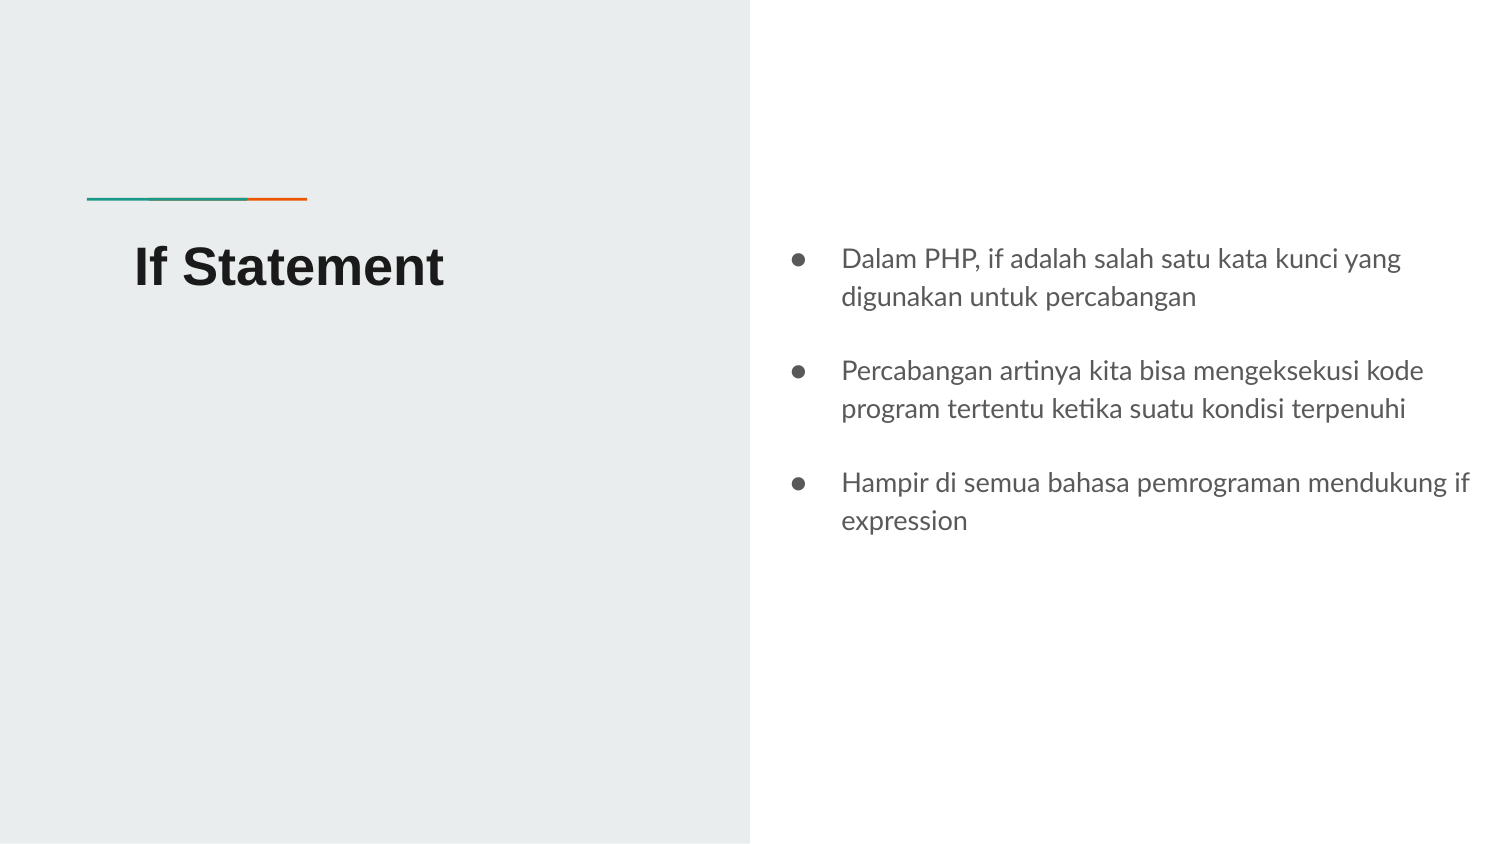

# If Statement
Dalam PHP, if adalah salah satu kata kunci yang digunakan untuk percabangan

Percabangan artinya kita bisa mengeksekusi kode program tertentu ketika suatu kondisi terpenuhi

Hampir di semua bahasa pemrograman mendukung if expression